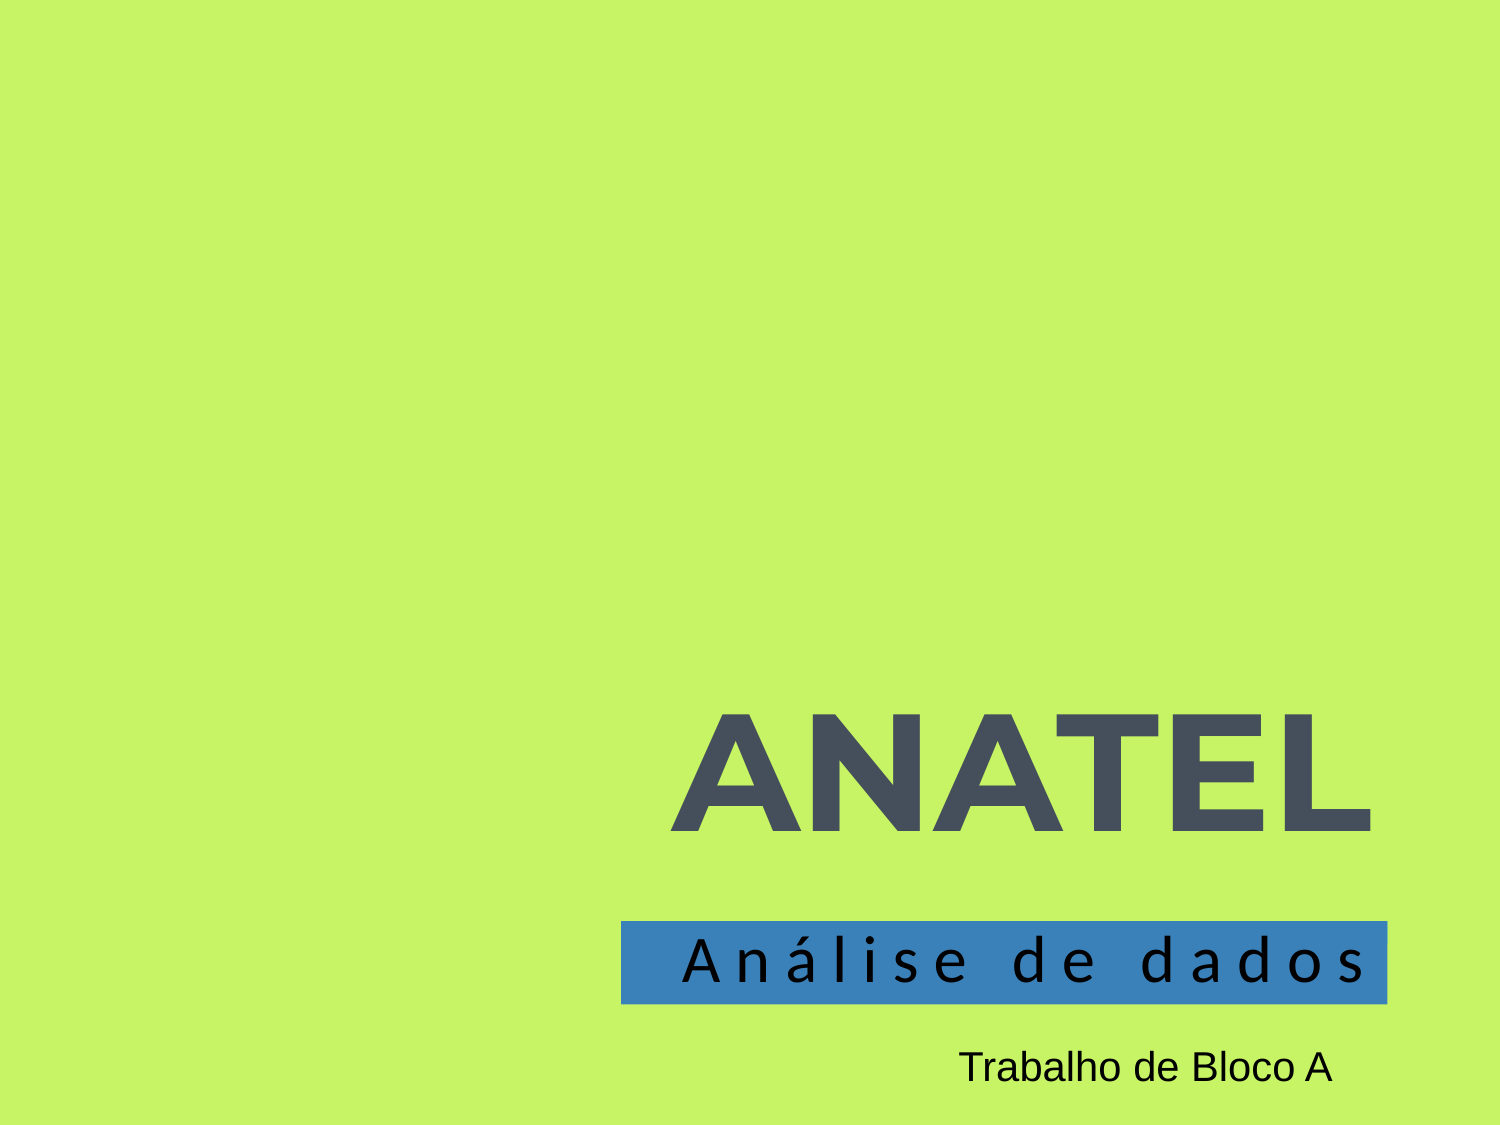

# ANATEL
A n á l i s e   d e   d a d o s

Trabalho de Bloco A